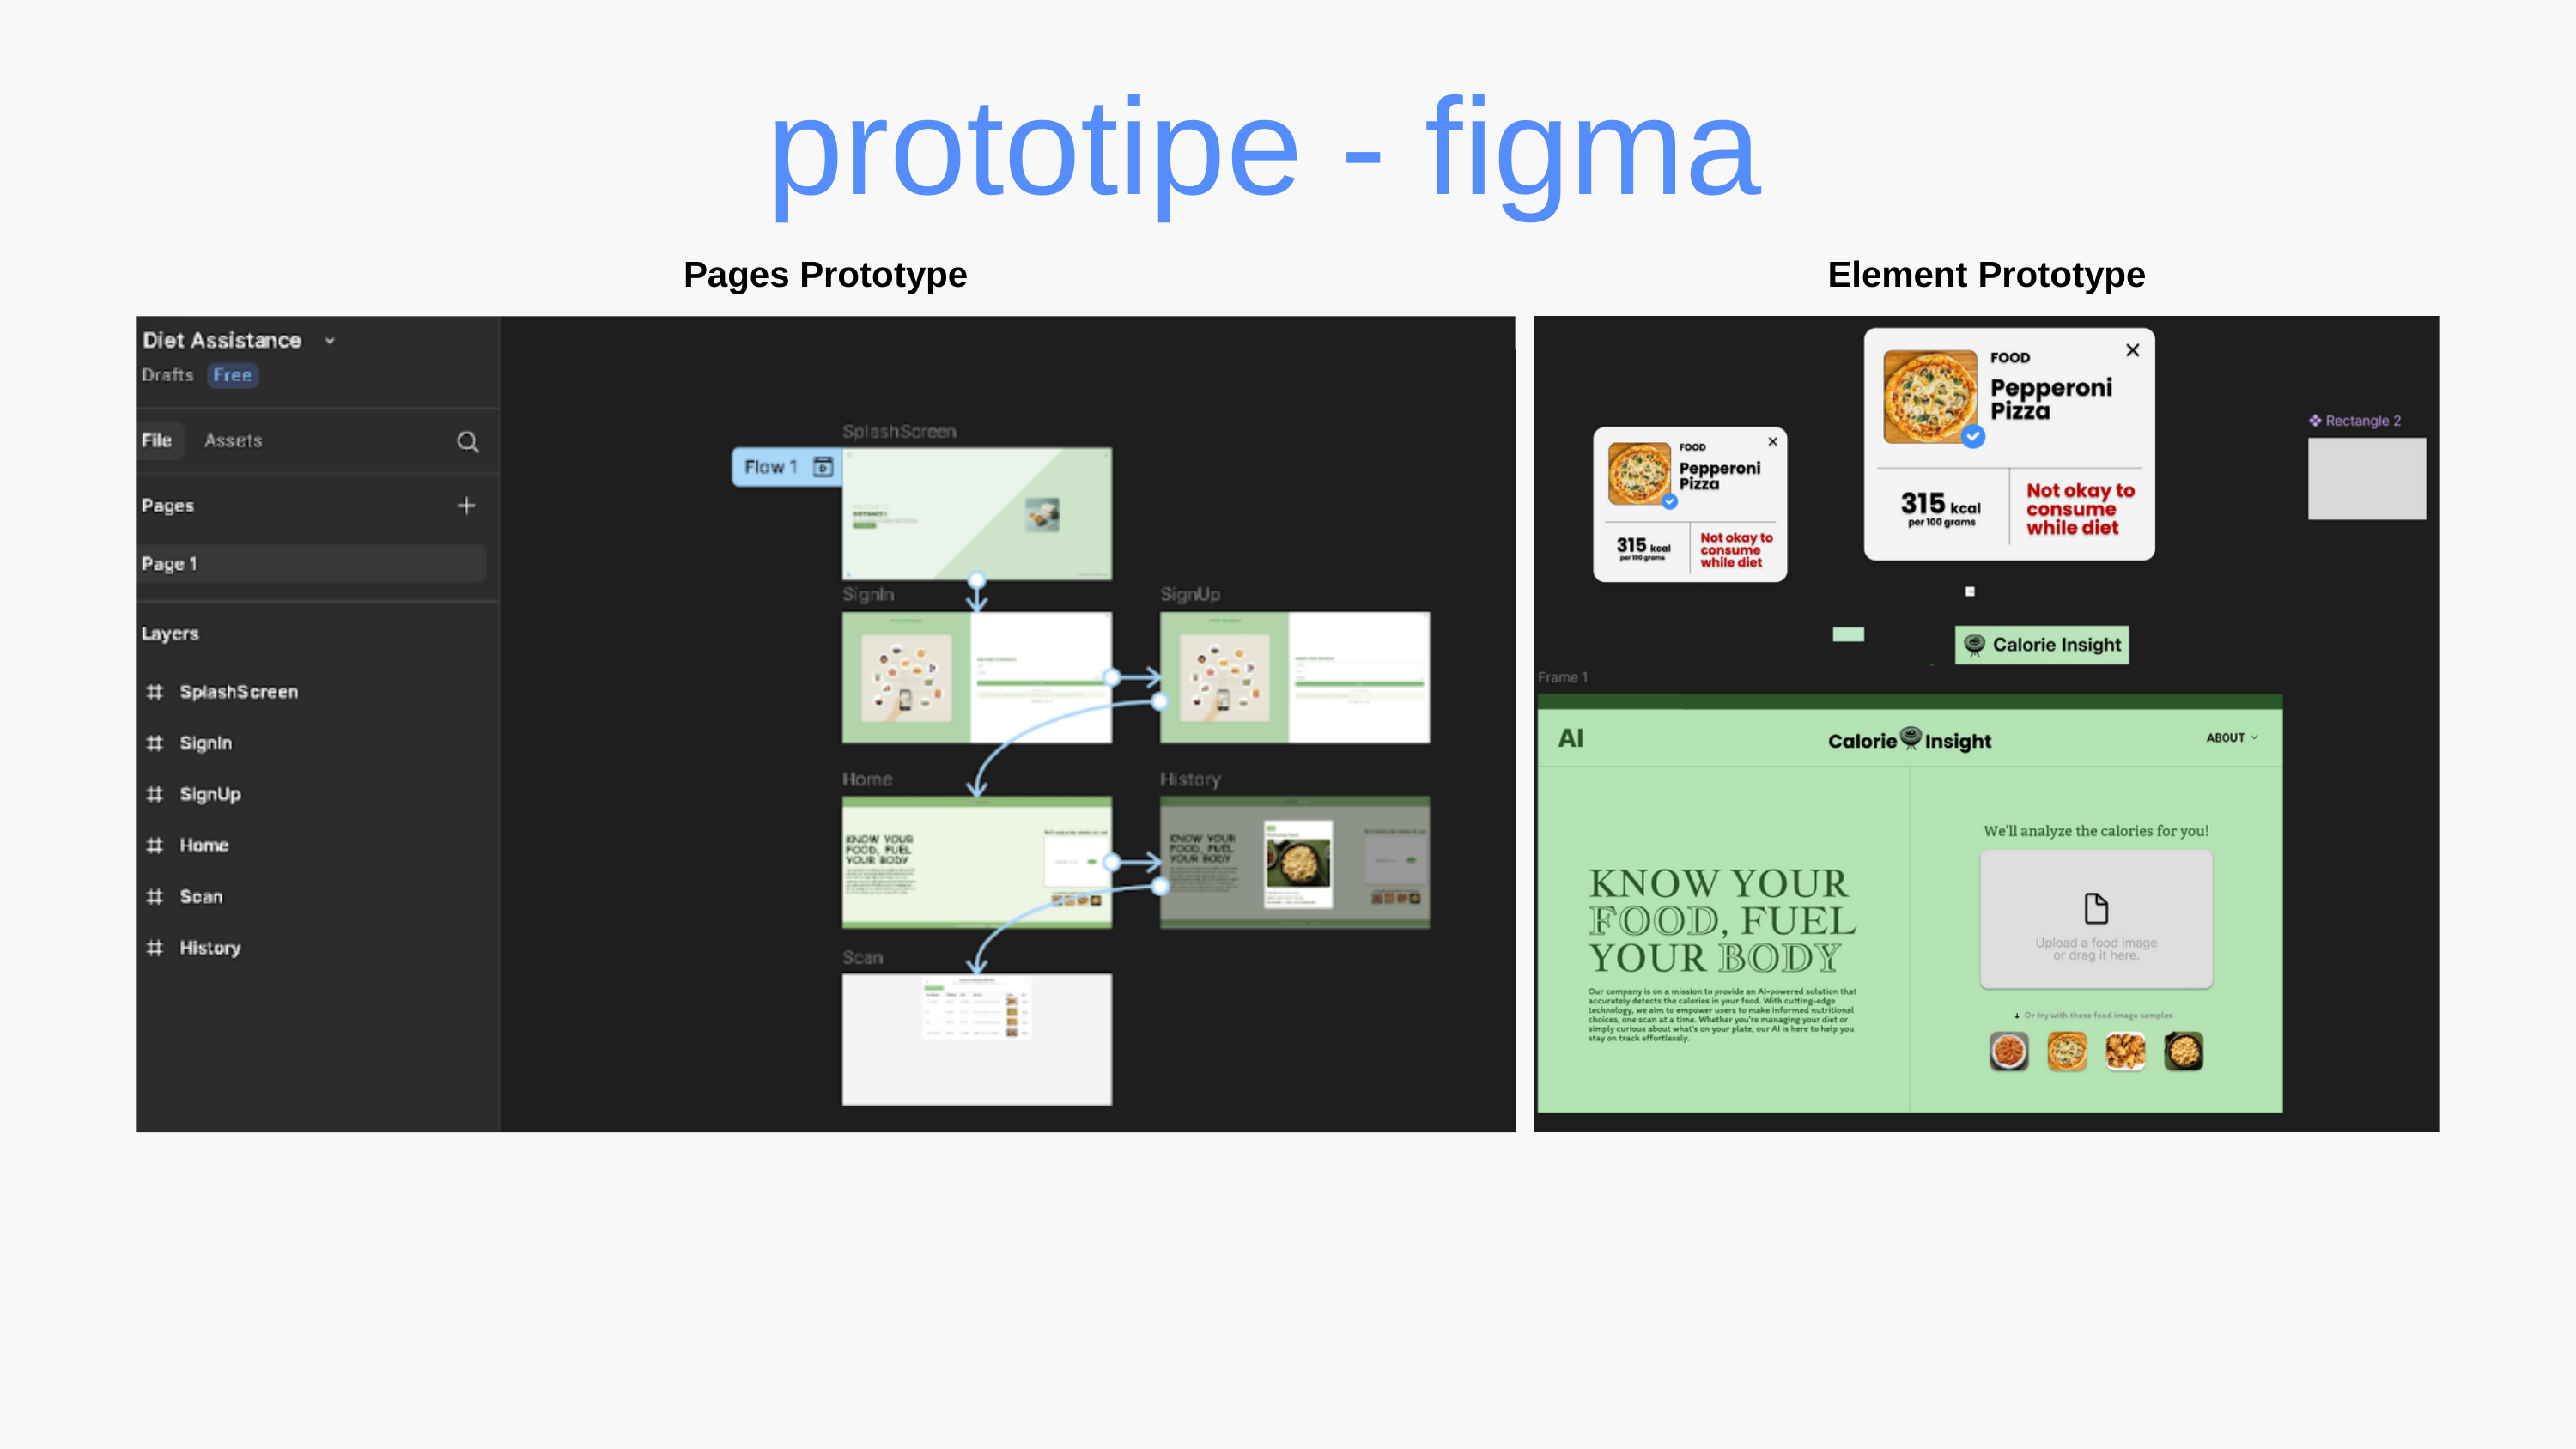

prototipe - figma
Pages Prototype
Element Prototype